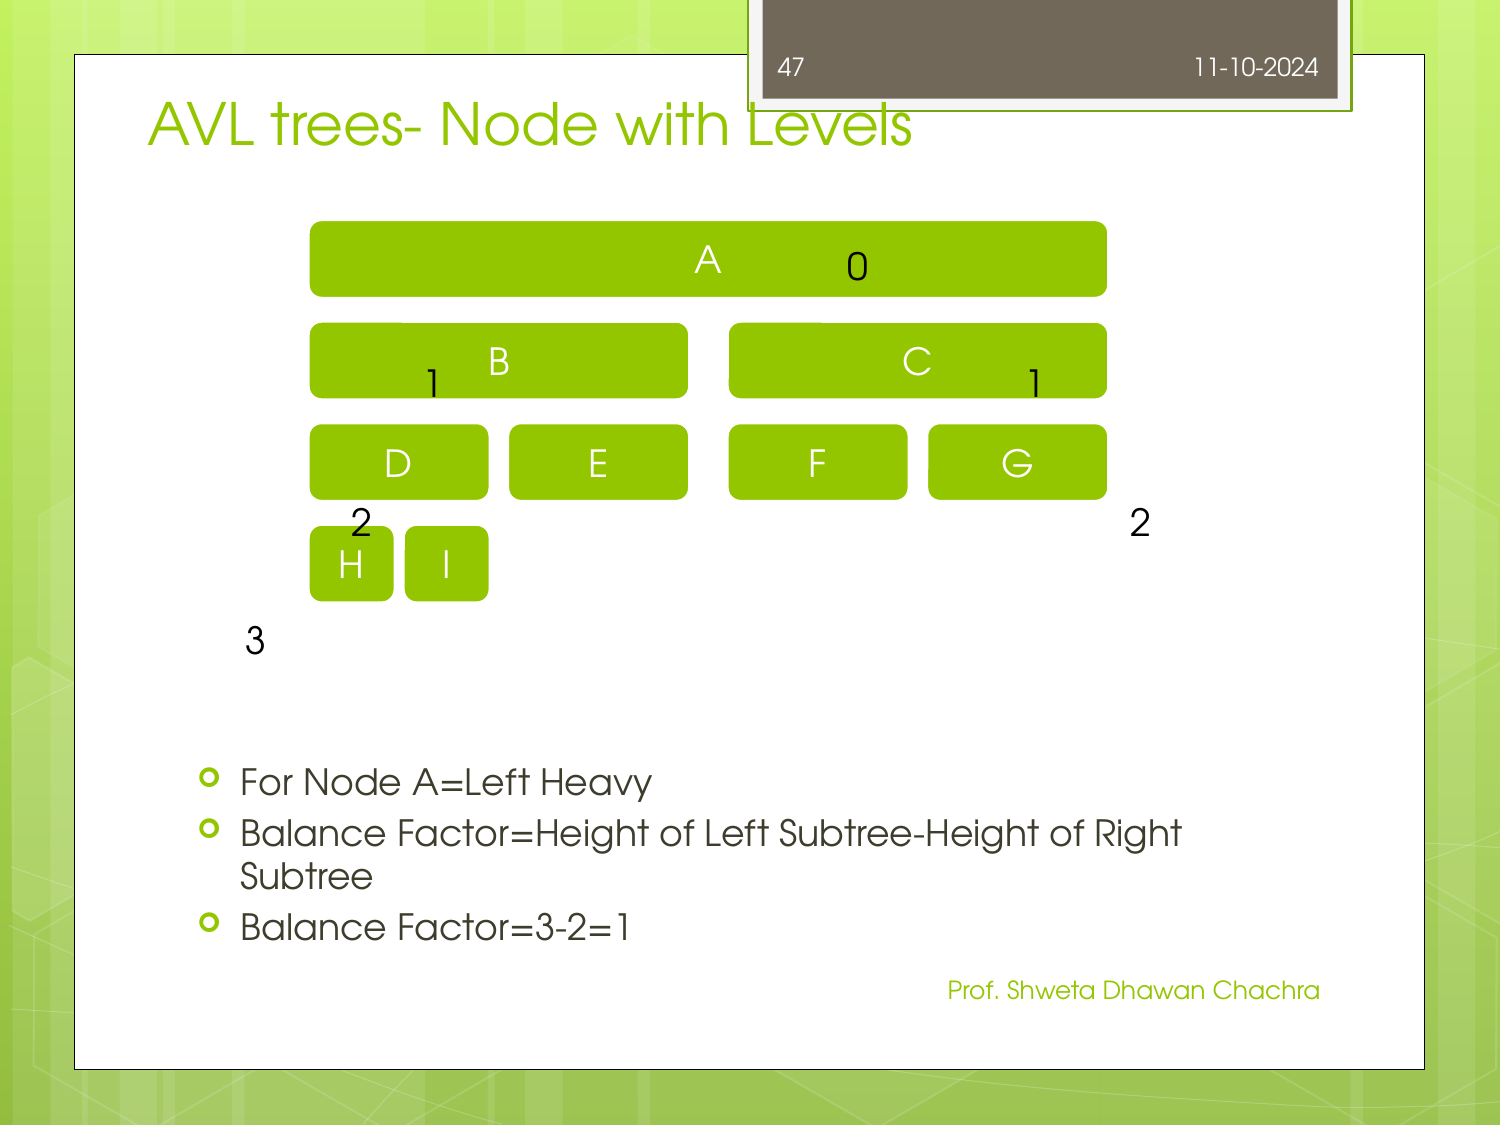

47
11-10-2024
AVL trees- Node with Levels
A
B
D
E
C
F
G
H
I
0
1
1
2
2
3
For Node A=Left Heavy
Balance Factor=Height of Left Subtree-Height of Right Subtree
Balance Factor=3-2=1
Prof. Shweta Dhawan Chachra